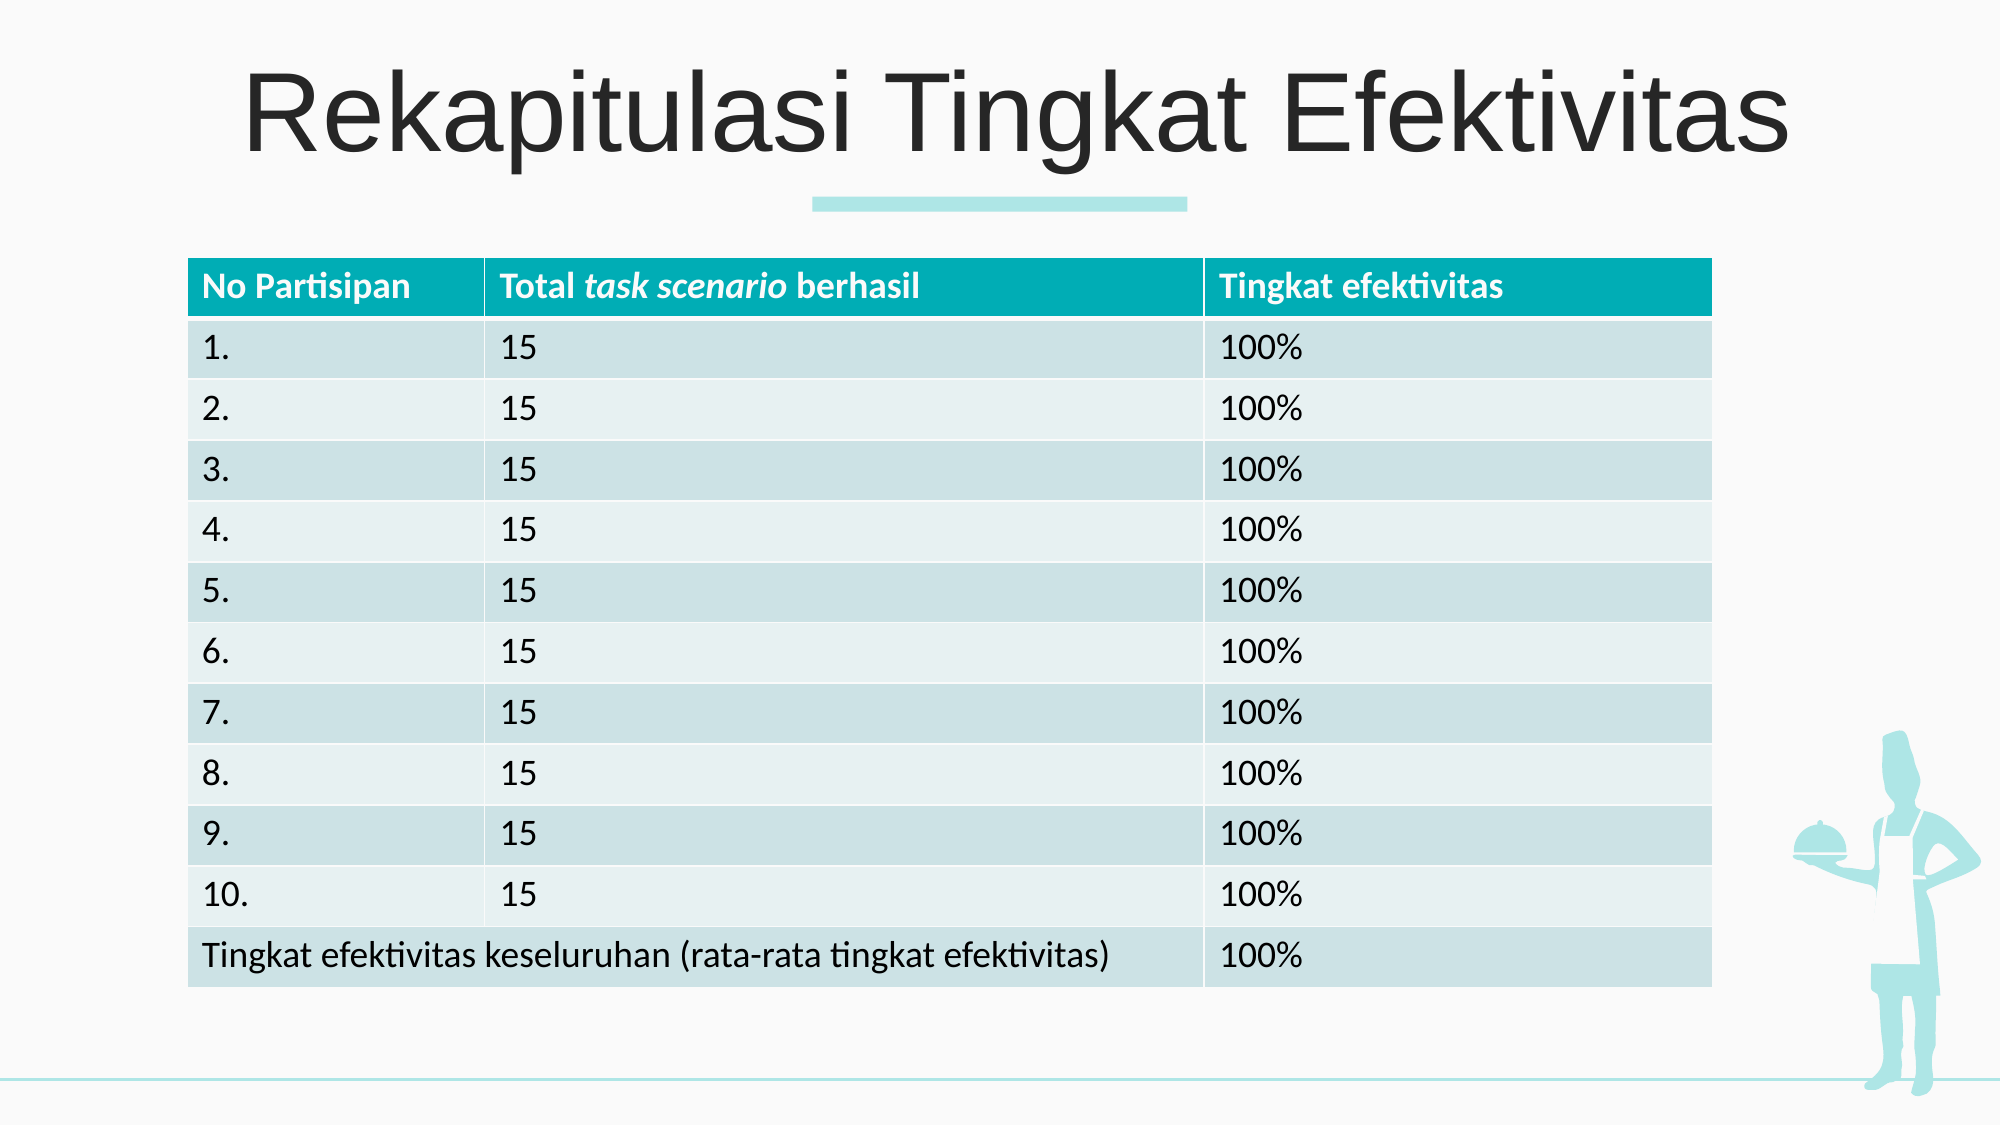

Rekapitulasi Tingkat Efektivitas
| No Partisipan | Total task scenario berhasil | Tingkat efektivitas |
| --- | --- | --- |
| 1. | 15 | 100% |
| 2. | 15 | 100% |
| 3. | 15 | 100% |
| 4. | 15 | 100% |
| 5. | 15 | 100% |
| 6. | 15 | 100% |
| 7. | 15 | 100% |
| 8. | 15 | 100% |
| 9. | 15 | 100% |
| 10. | 15 | 100% |
| Tingkat efektivitas keseluruhan (rata-rata tingkat efektivitas) |  | 100% |